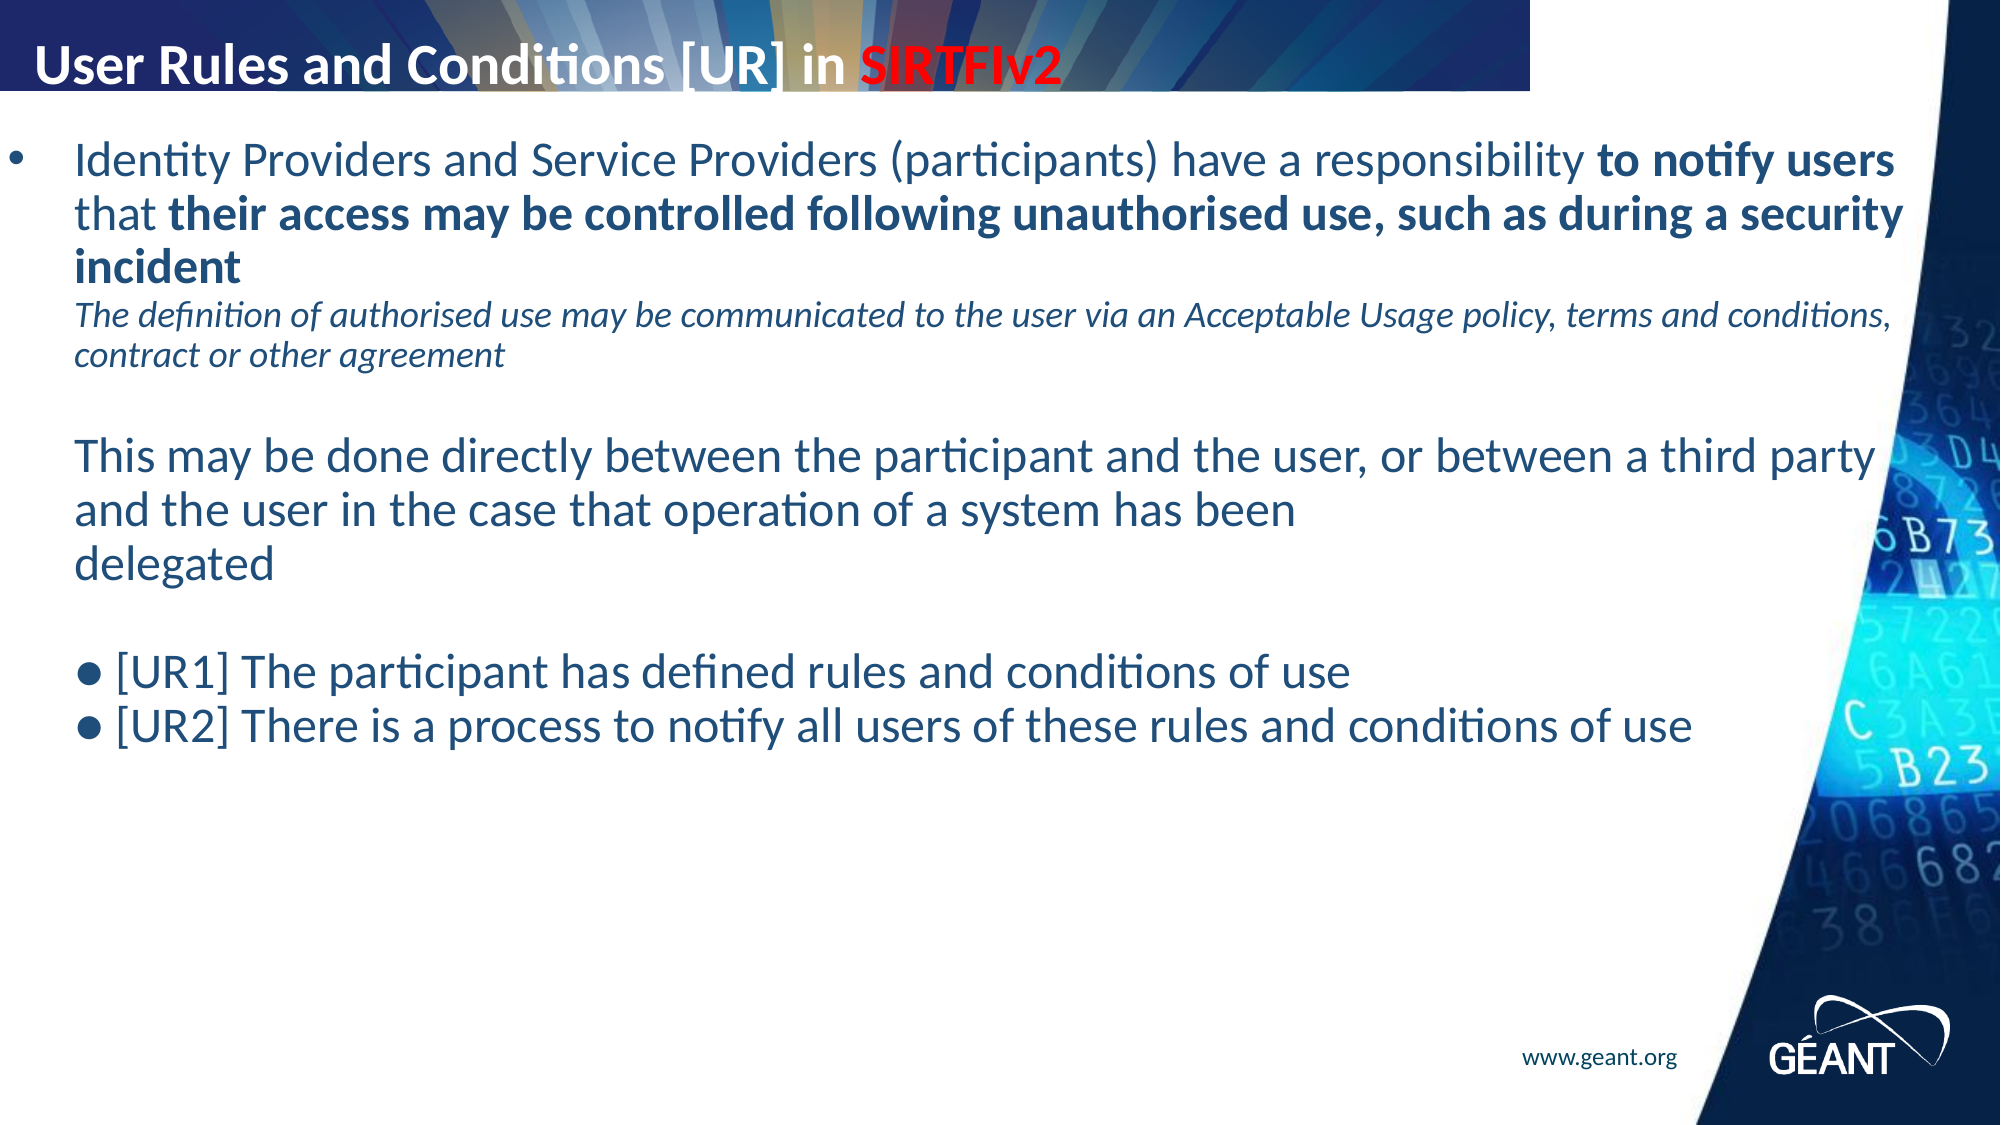

# User Rules and Conditions [UR] in SIRTFIv2
Identity Providers and Service Providers (participants) have a responsibility to notify users that their access may be controlled following unauthorised use, such as during a security incident
The definition of authorised use may be communicated to the user via an Acceptable Usage policy, terms and conditions, contract or other agreement
This may be done directly between the participant and the user, or between a third party and the user in the case that operation of a system has been
delegated
● [UR1] The participant has defined rules and conditions of use
● [UR2] There is a process to notify all users of these rules and conditions of use